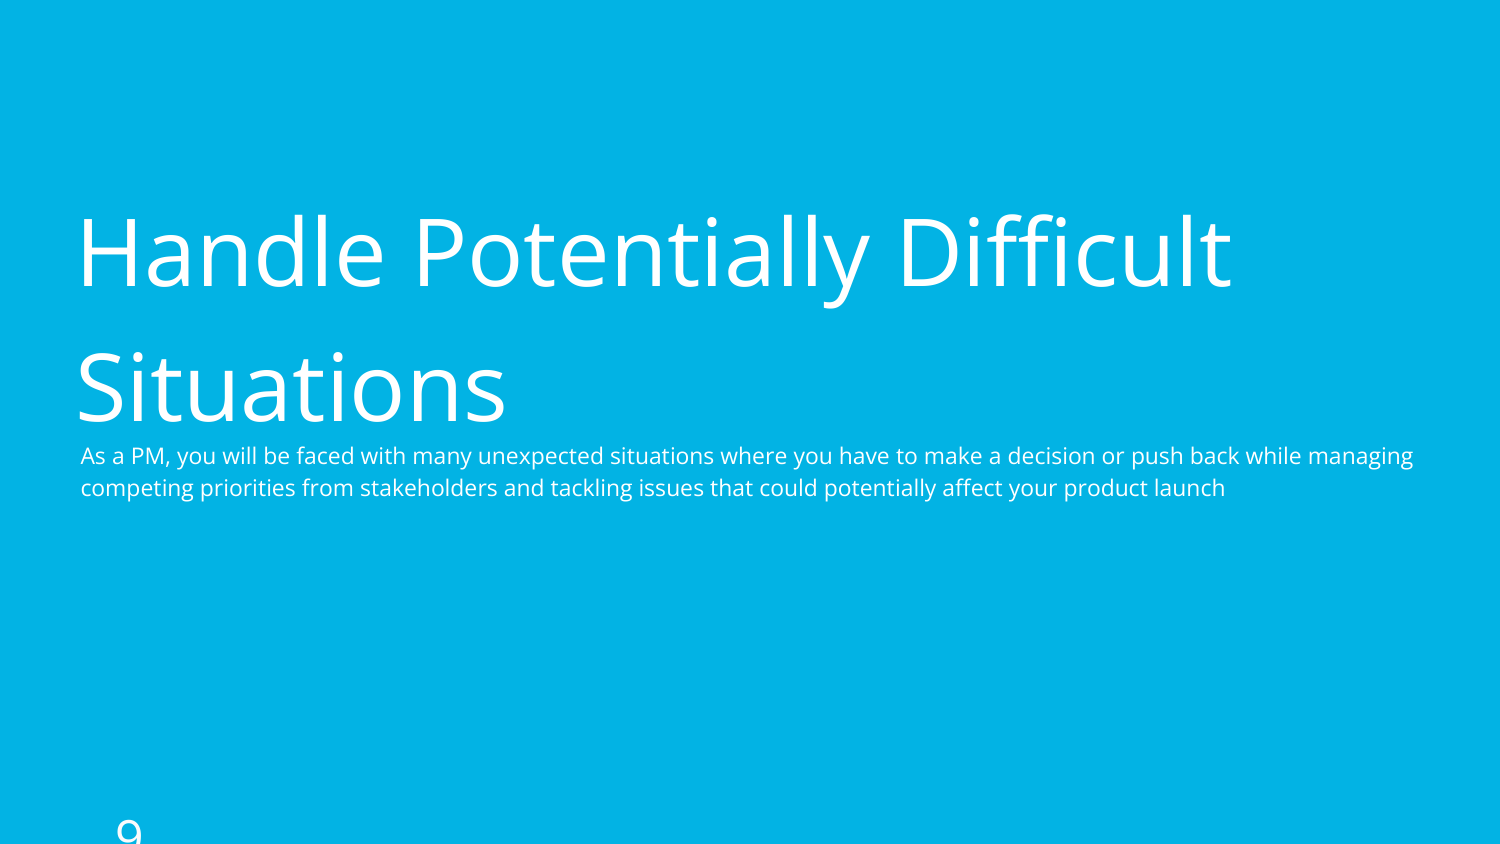

# Handle Potentially Difficult Situations
As a PM, you will be faced with many unexpected situations where you have to make a decision or push back while managing competing priorities from stakeholders and tackling issues that could potentially affect your product launch
© 2019 Udacity.  All rights reserved.